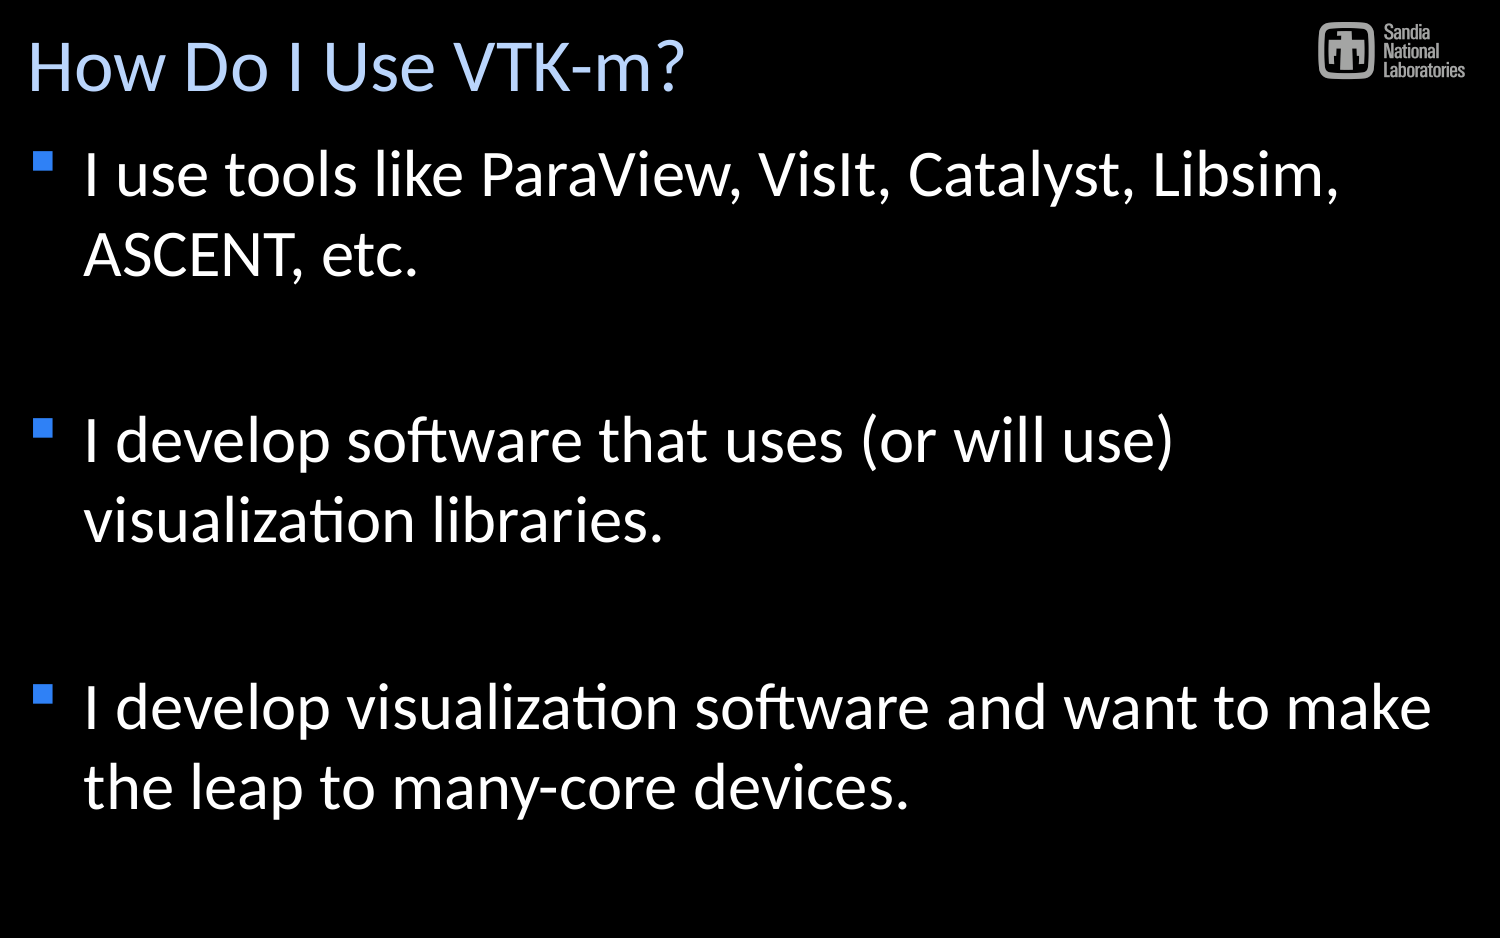

# How Do I Use VTK-m?
I use tools like ParaView, VisIt, Catalyst, Libsim, ASCENT, etc.

I develop software that uses (or will use) visualization libraries.

I develop visualization software and want to make the leap to many-core devices.